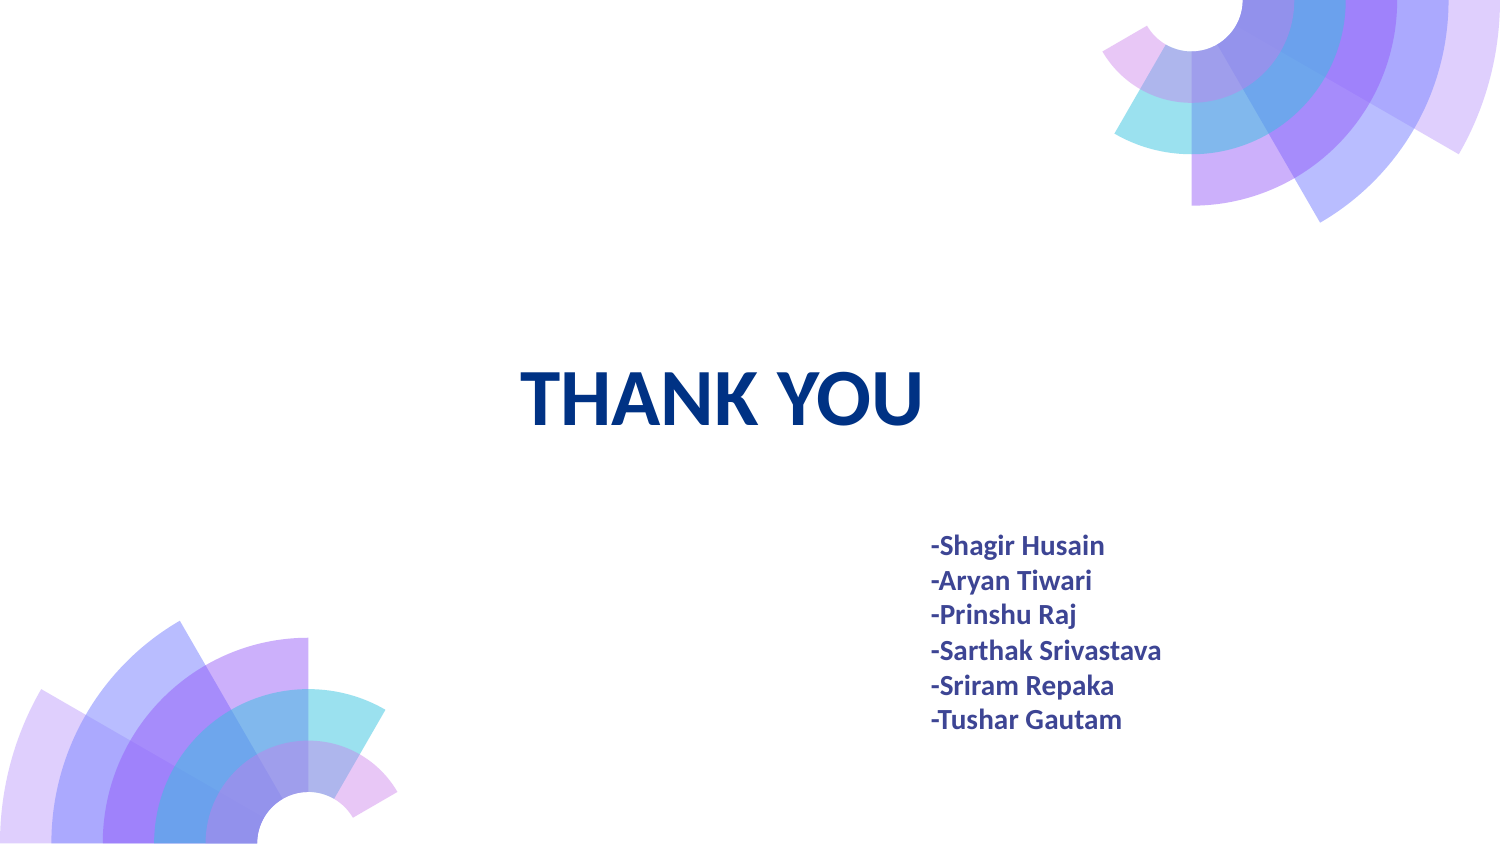

THANK YOU
-Shagir Husain
-Aryan Tiwari
-Prinshu Raj
-Sarthak Srivastava
-Sriram Repaka
-Tushar Gautam